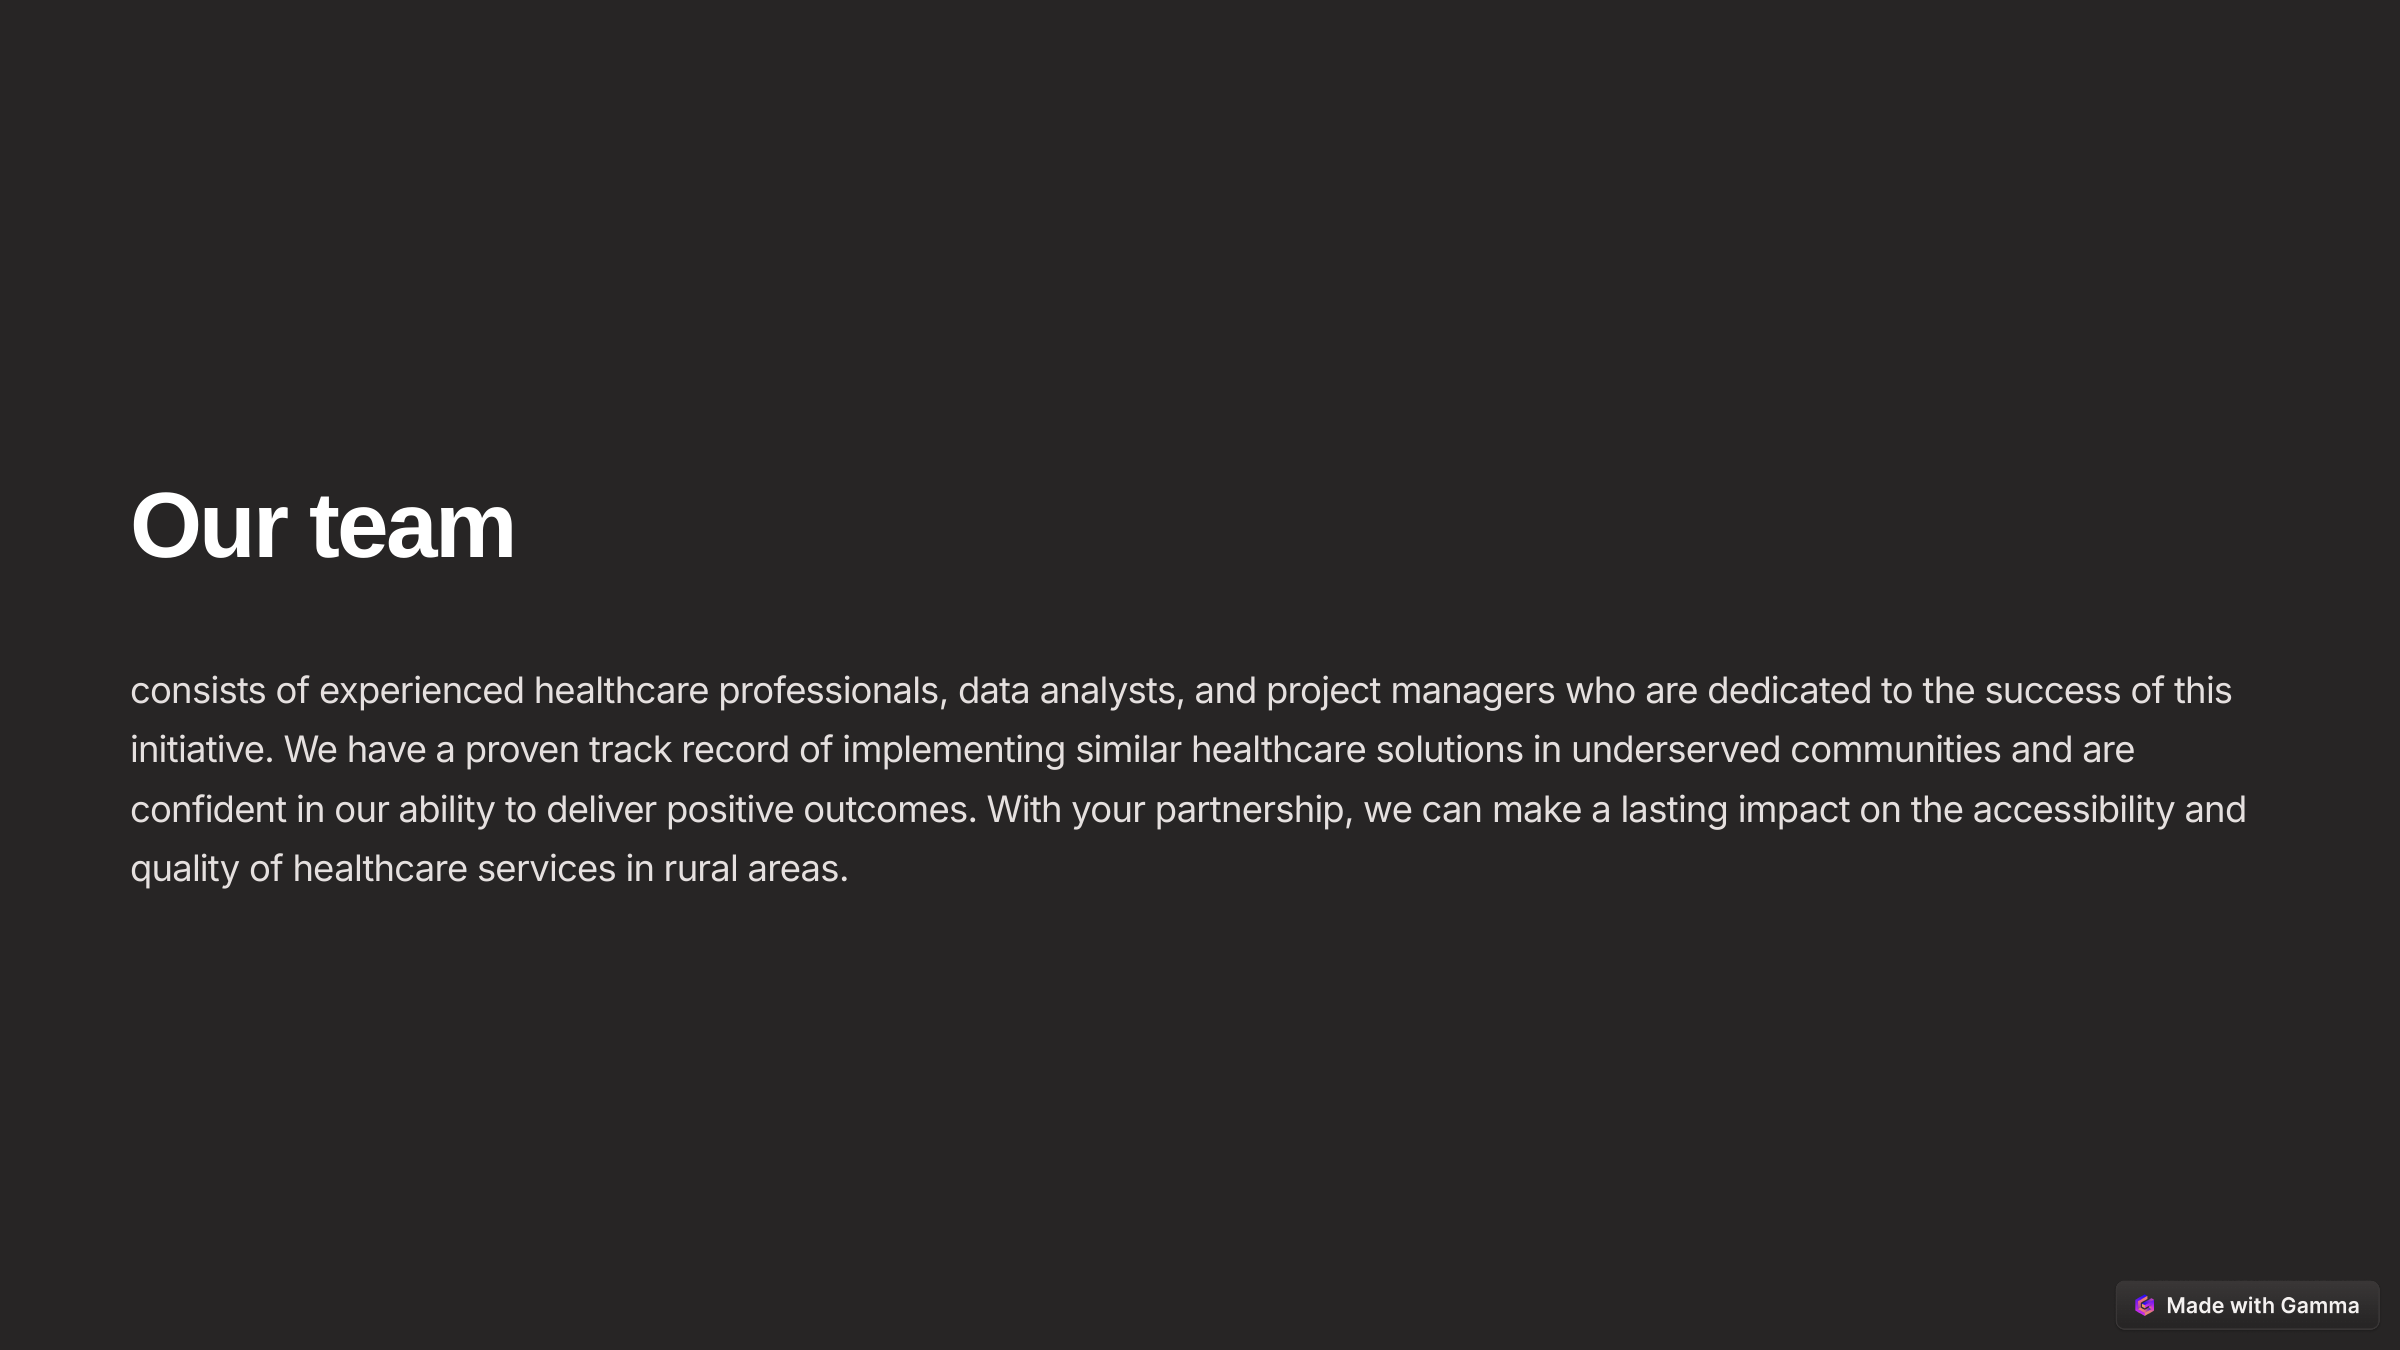

Our team
consists of experienced healthcare professionals, data analysts, and project managers who are dedicated to the success of this initiative. We have a proven track record of implementing similar healthcare solutions in underserved communities and are confident in our ability to deliver positive outcomes. With your partnership, we can make a lasting impact on the accessibility and quality of healthcare services in rural areas.